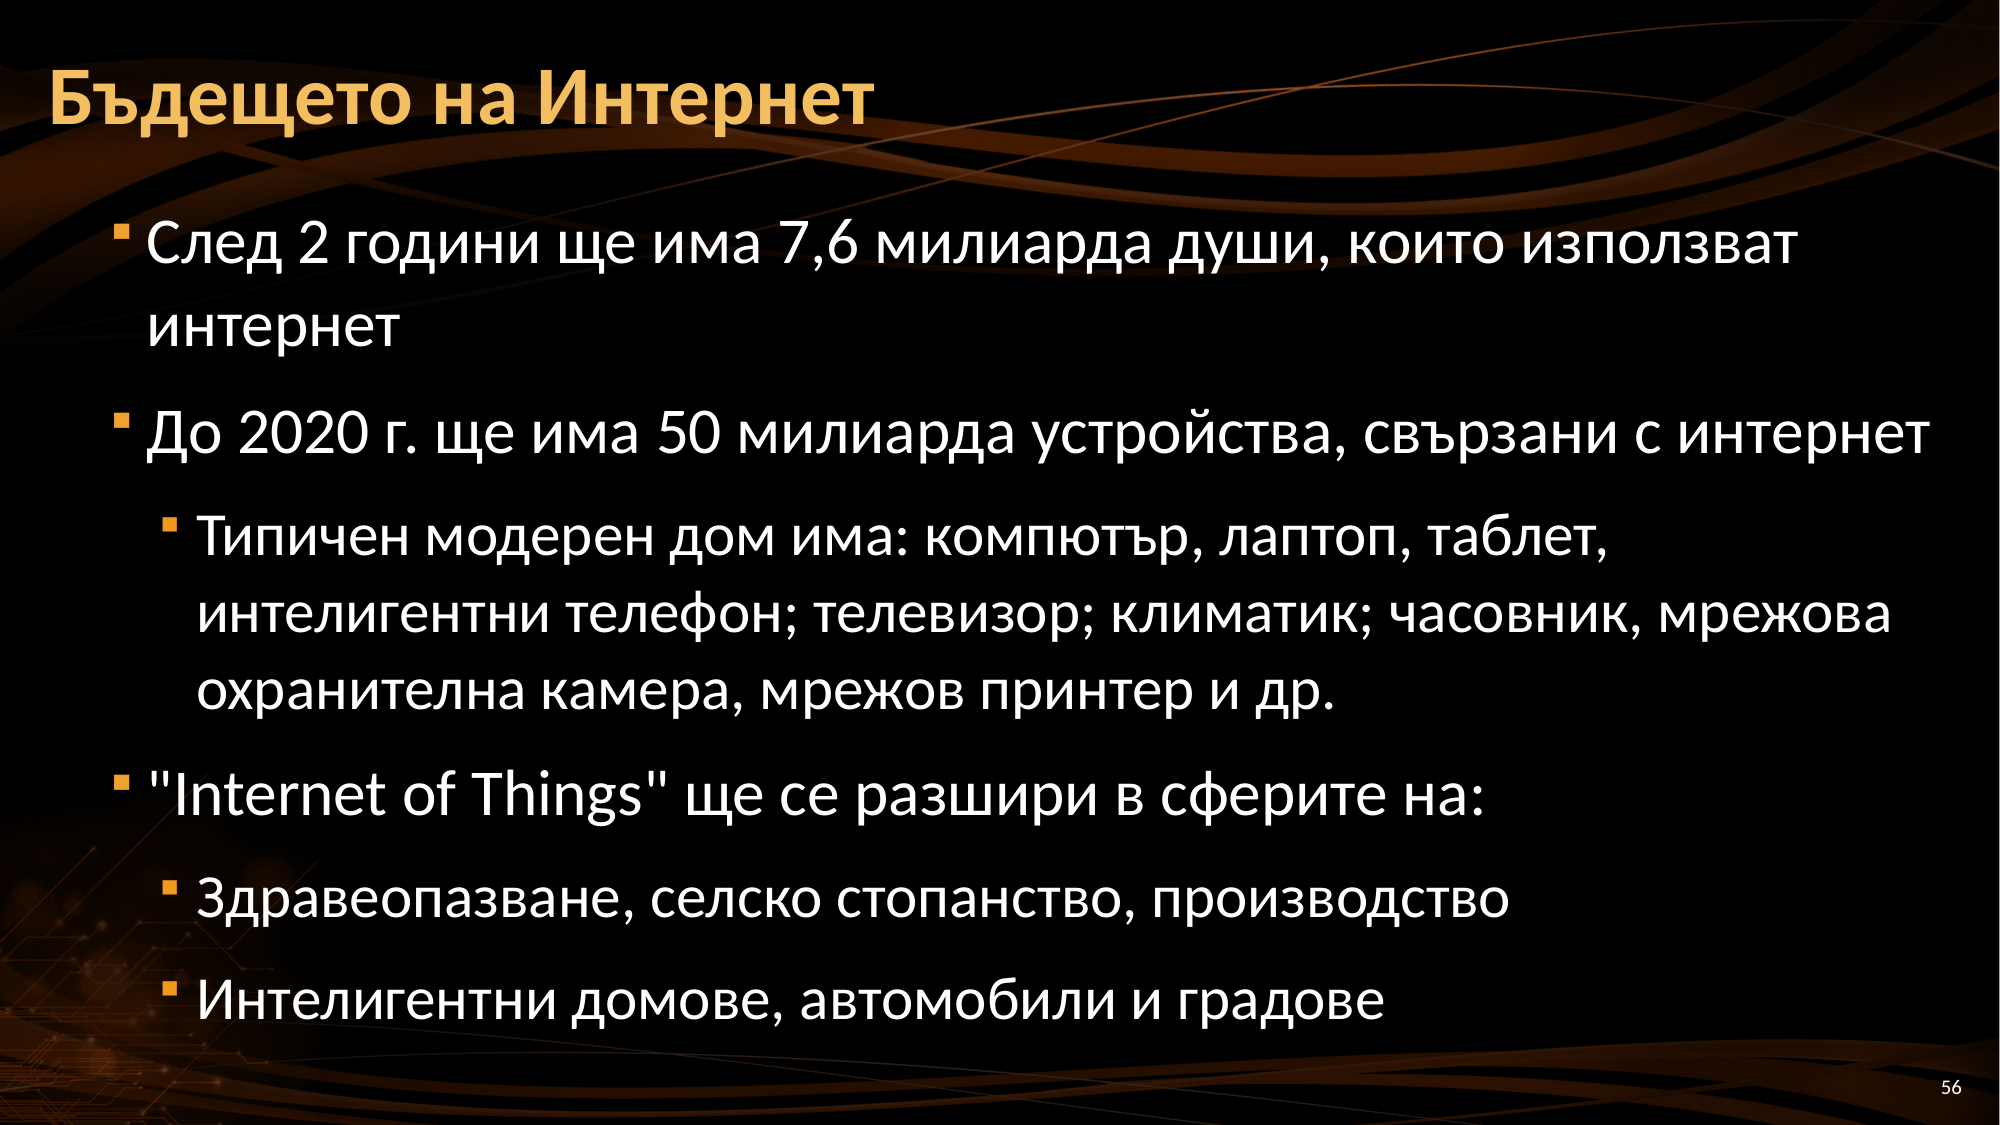

# Бъдещето на Интернет
След 2 години ще има 7,6 милиарда души, които използват
интернет
До 2020 г. ще има 50 милиарда устройства, свързани с интернет
Типичен модерен дом има: компютър, лаптоп, таблет,
интелигентни телефон; телевизор; климатик; часовник, мрежова охранителна камера, мрежов принтер и др.
"Internet of Things" ще се разшири в сферите на:
Здравеопазване, селско стопанство, производство
Интелигентни домове, автомобили и градове
56